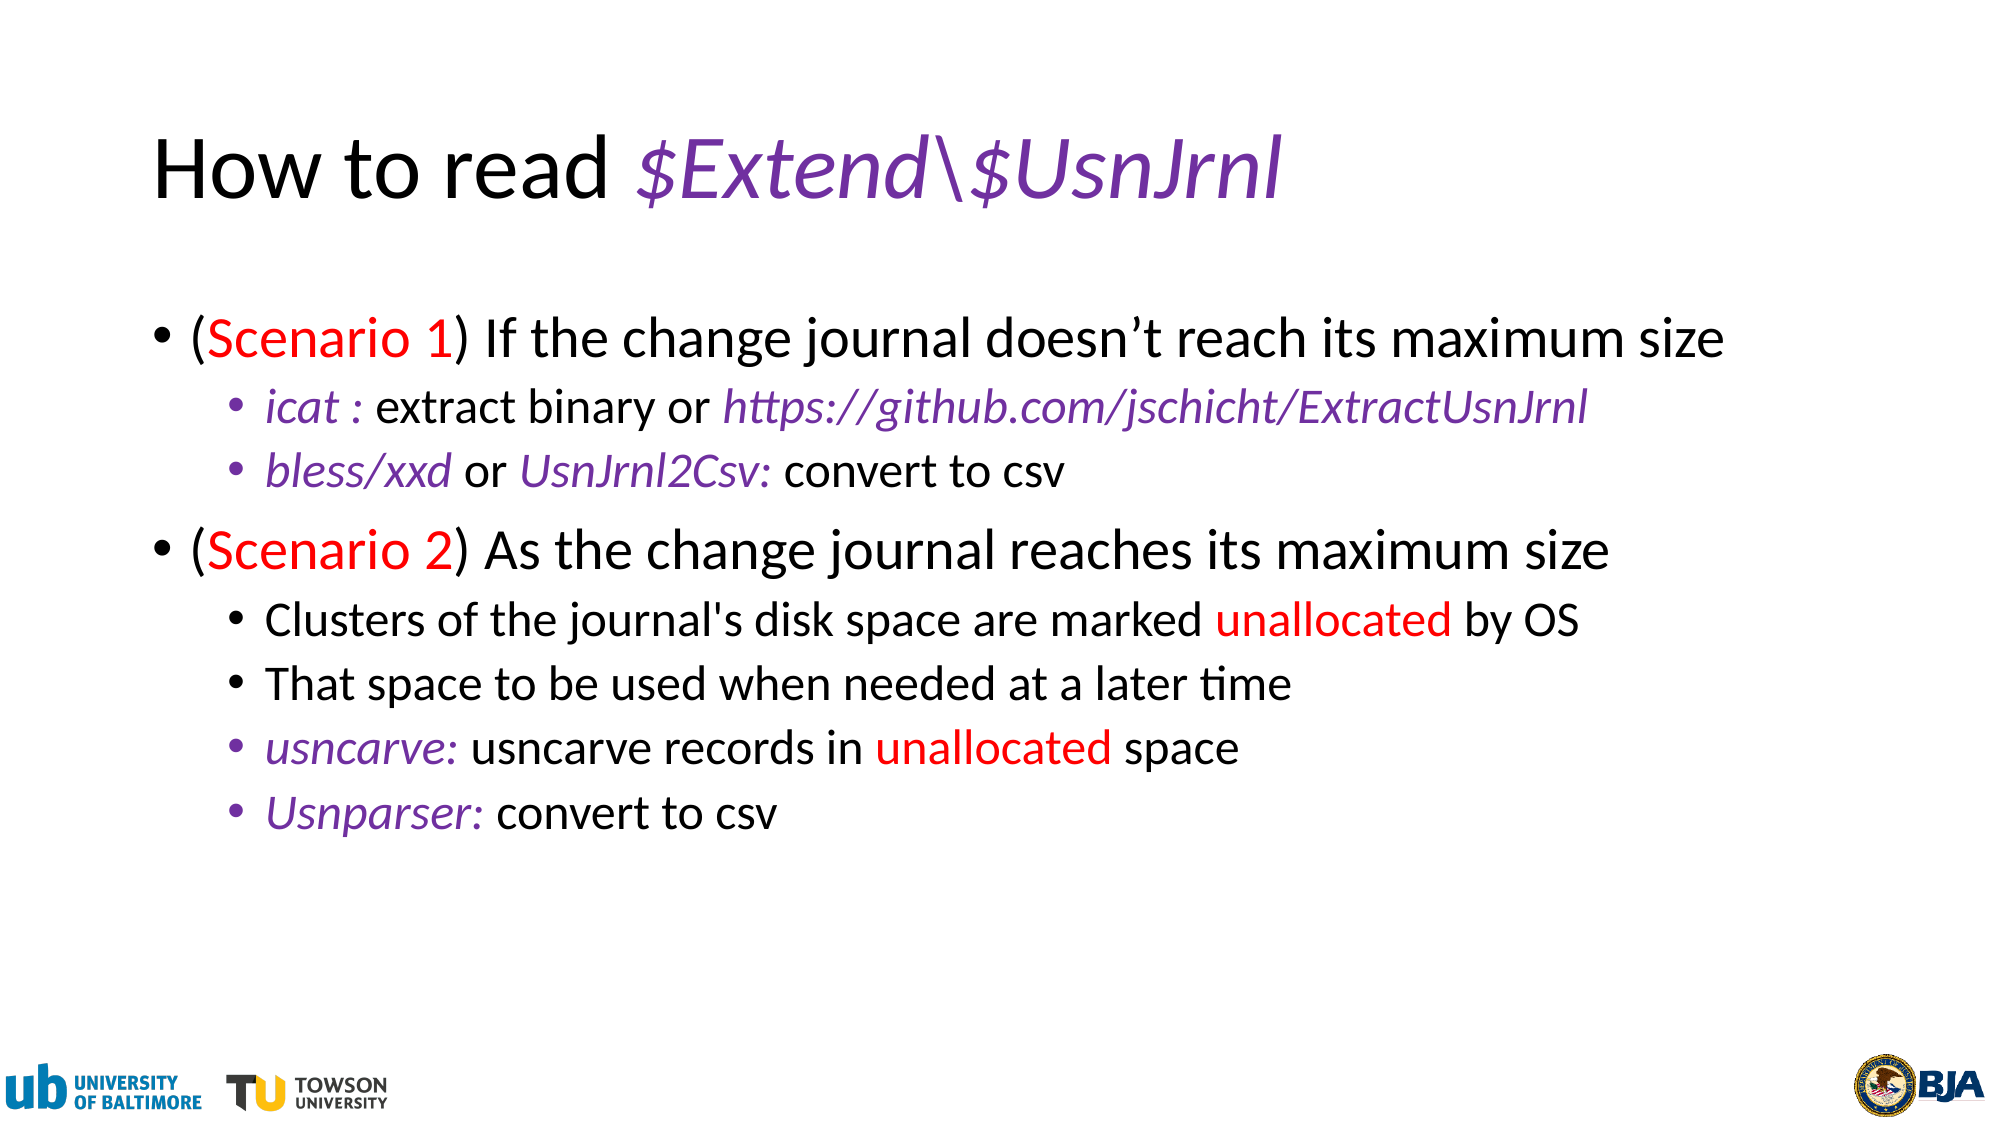

# How to read $Extend\$UsnJrnl
(Scenario 1) If the change journal doesn’t reach its maximum size
icat : extract binary or https://github.com/jschicht/ExtractUsnJrnl
bless/xxd or UsnJrnl2Csv: convert to csv
(Scenario 2) As the change journal reaches its maximum size
Clusters of the journal's disk space are marked unallocated by OS
That space to be used when needed at a later time
usncarve: usncarve records in unallocated space
Usnparser: convert to csv